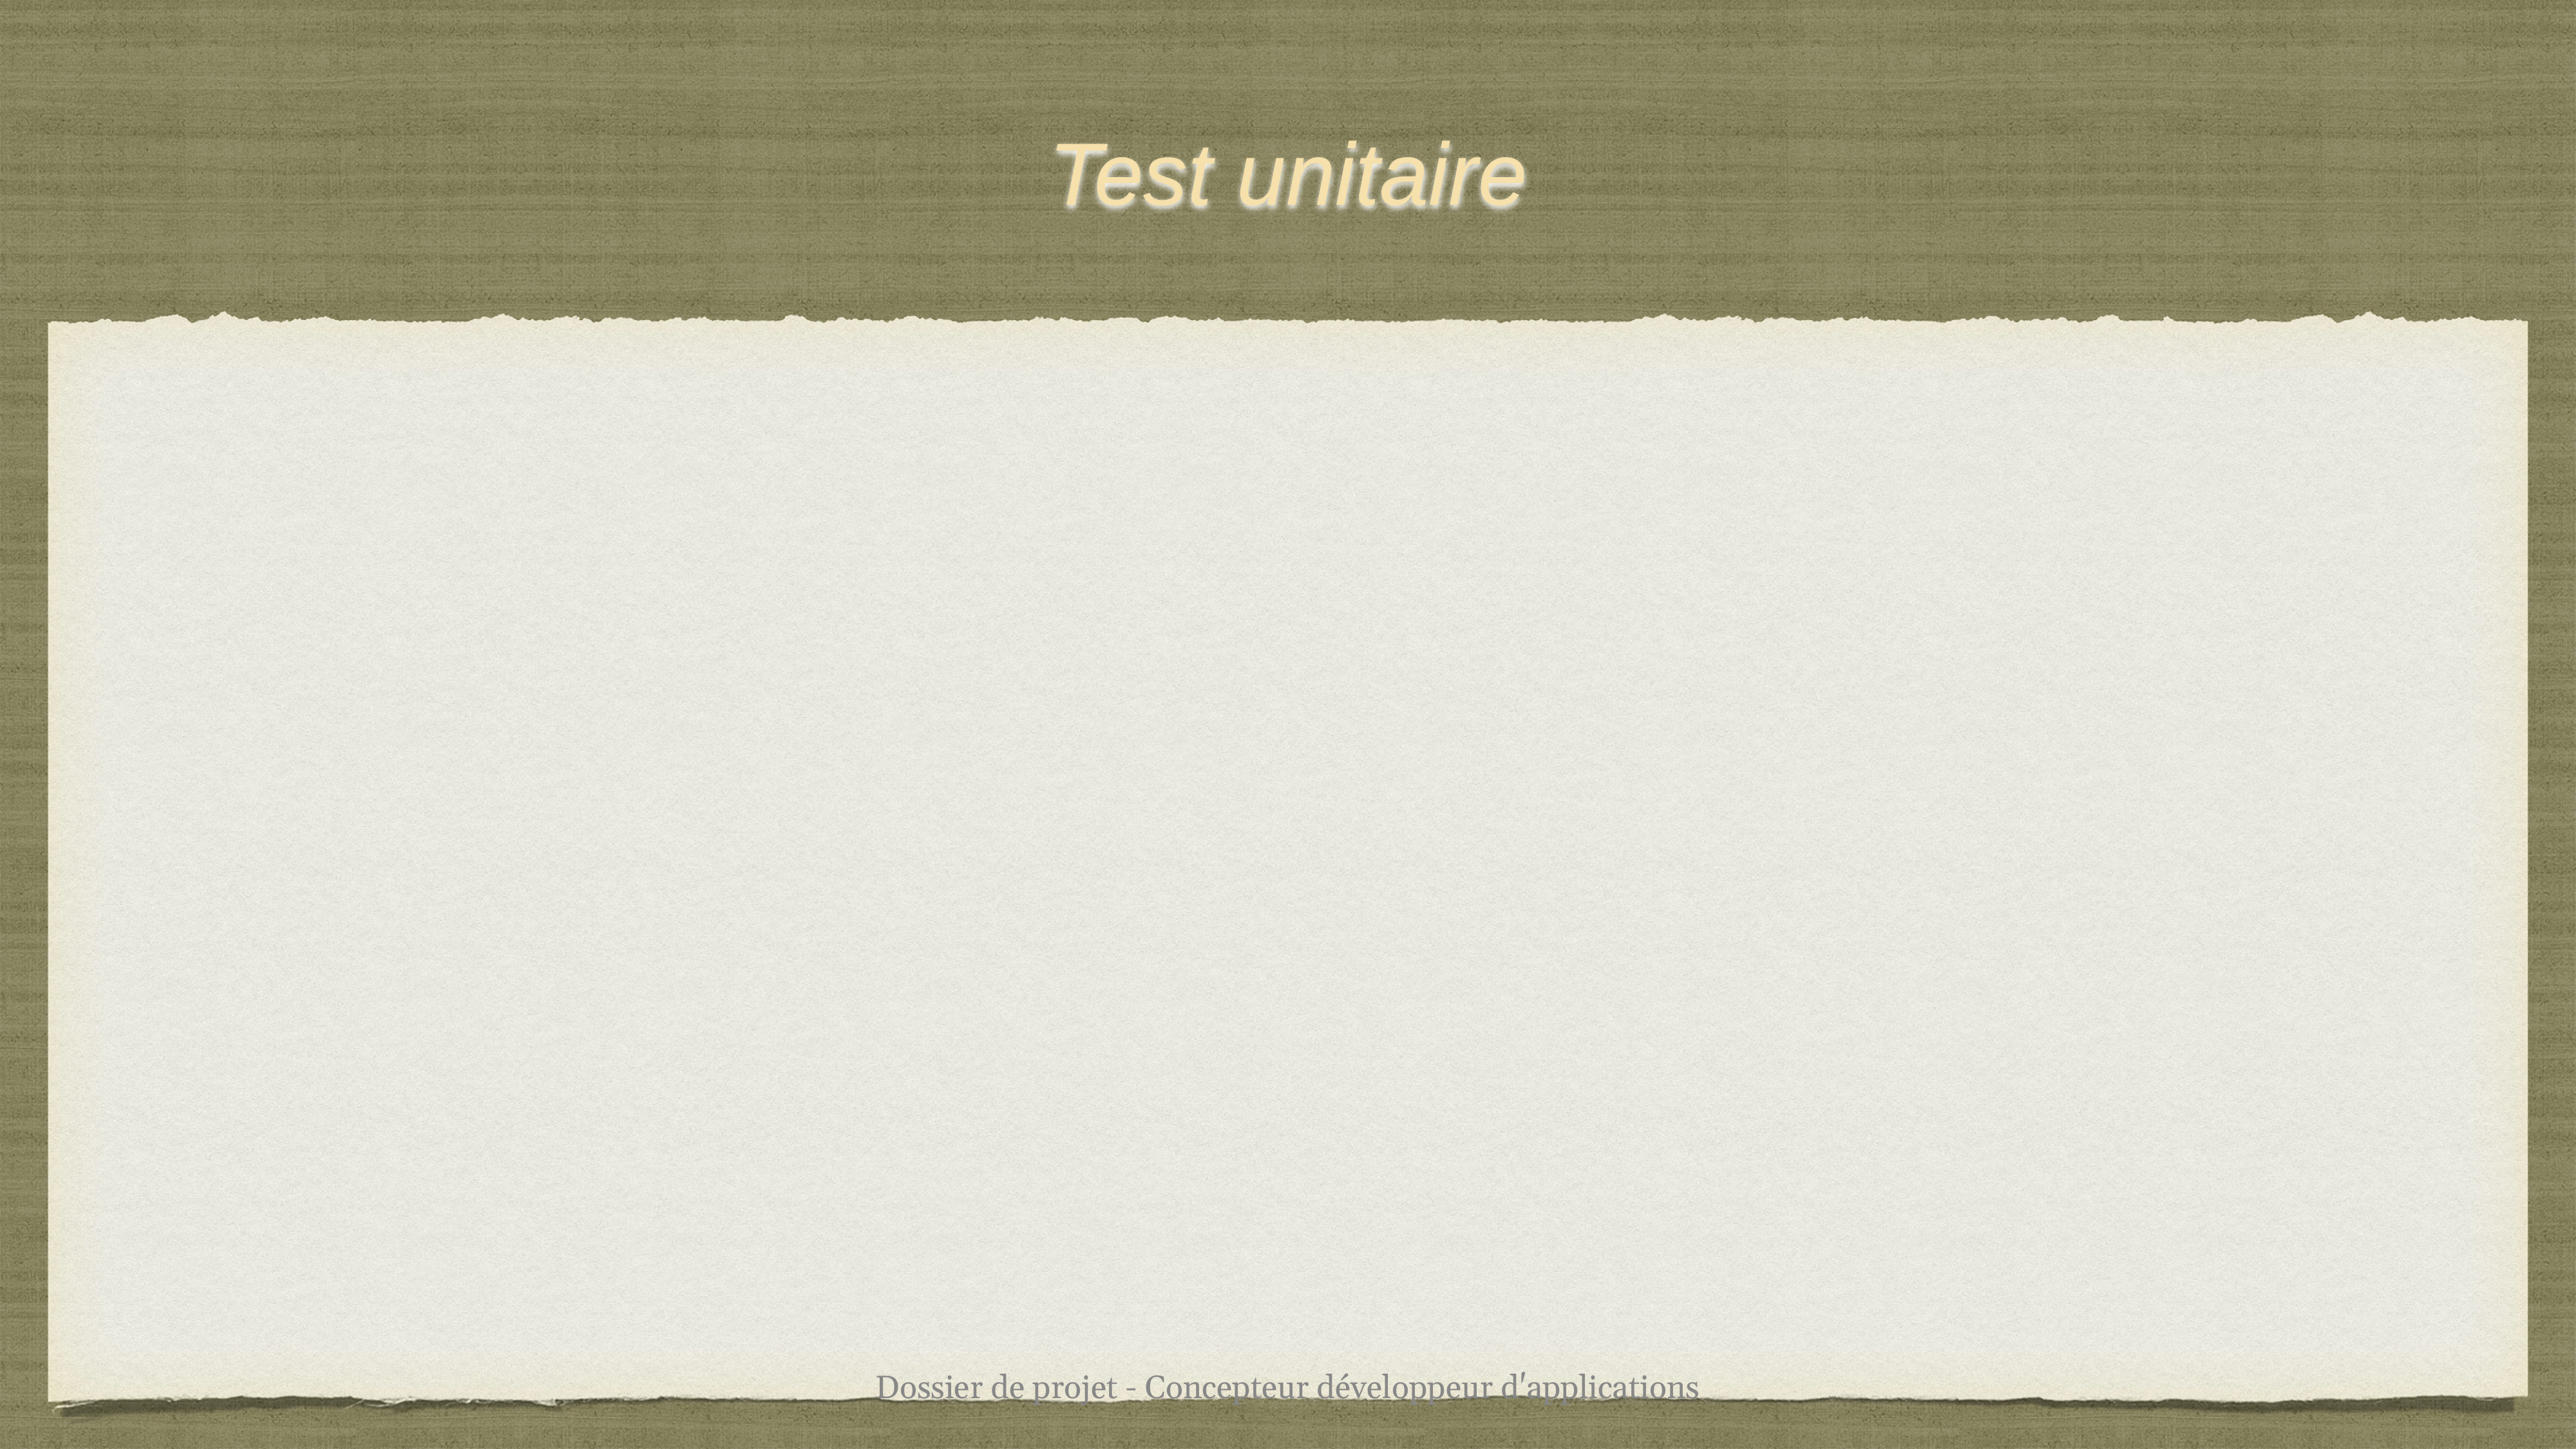

# Test unitaire

Dossier de projet - Concepteur développeur d'applications